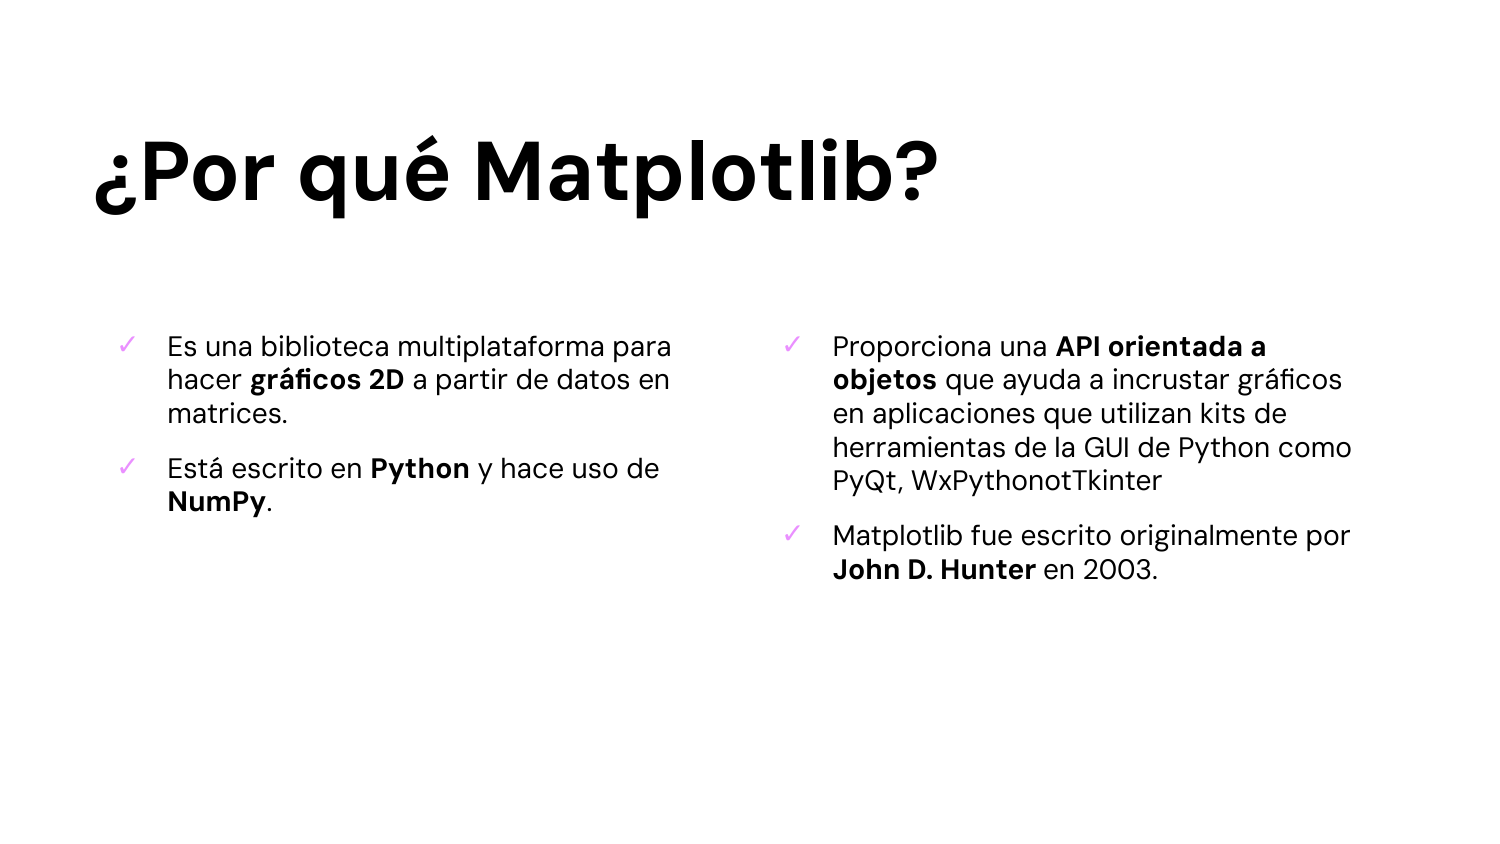

¿Por qué Matplotlib?
Es una biblioteca multiplataforma para hacer gráficos 2D a partir de datos en matrices.
Está escrito en Python y hace uso de NumPy.

Proporciona una API orientada a objetos que ayuda a incrustar gráficos en aplicaciones que utilizan kits de herramientas de la GUI de Python como PyQt, WxPythonotTkinter
Matplotlib fue escrito originalmente por John D. Hunter en 2003.